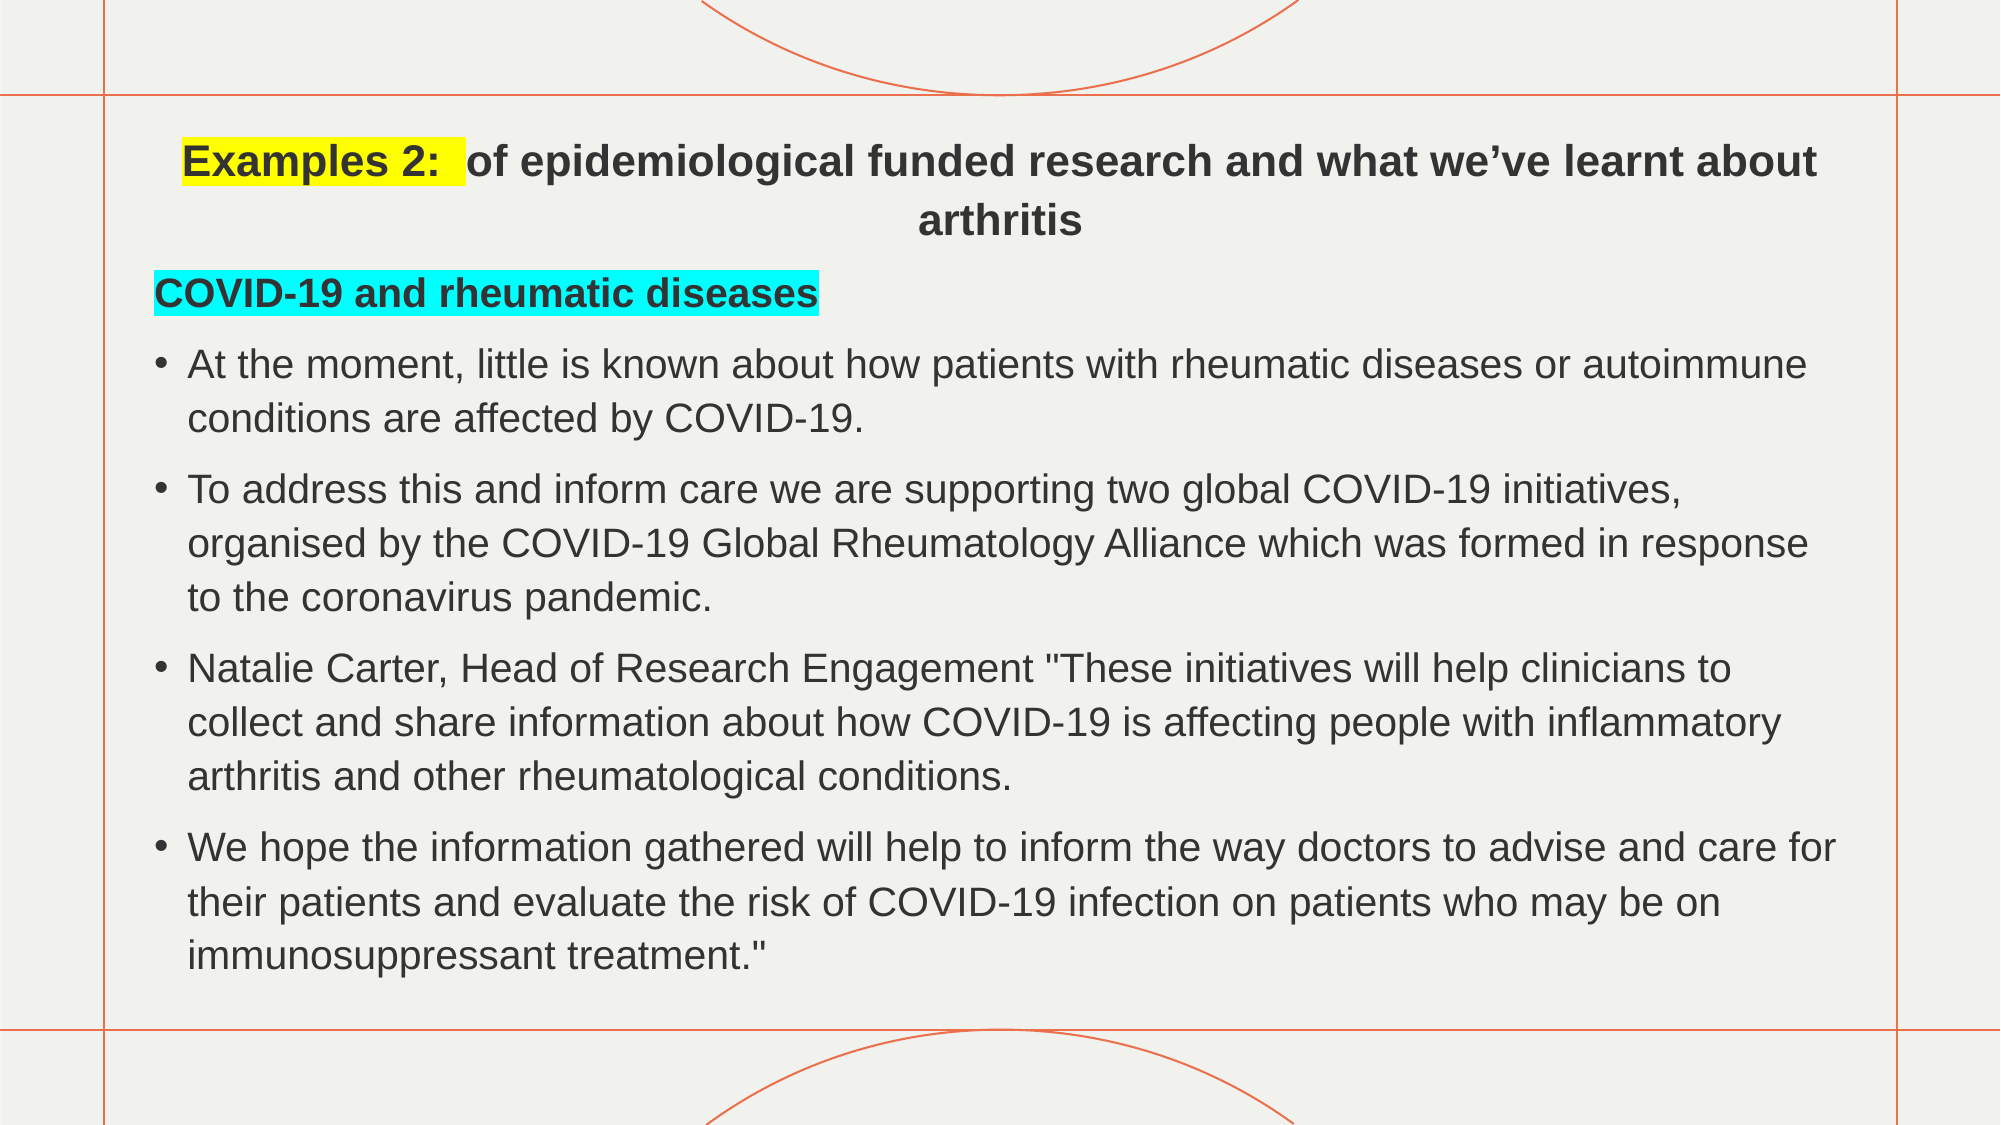

Examples 2:  of epidemiological funded research and what we’ve learnt about arthritis
COVID-19 and rheumatic diseases
At the moment, little is known about how patients with rheumatic diseases or autoimmune conditions are affected by COVID-19.
To address this and inform care we are supporting two global COVID-19 initiatives, organised by the COVID-19 Global Rheumatology Alliance which was formed in response to the coronavirus pandemic.
Natalie Carter, Head of Research Engagement "These initiatives will help clinicians to collect and share information about how COVID-19 is affecting people with inflammatory arthritis and other rheumatological conditions.
We hope the information gathered will help to inform the way doctors to advise and care for their patients and evaluate the risk of COVID-19 infection on patients who may be on immunosuppressant treatment."